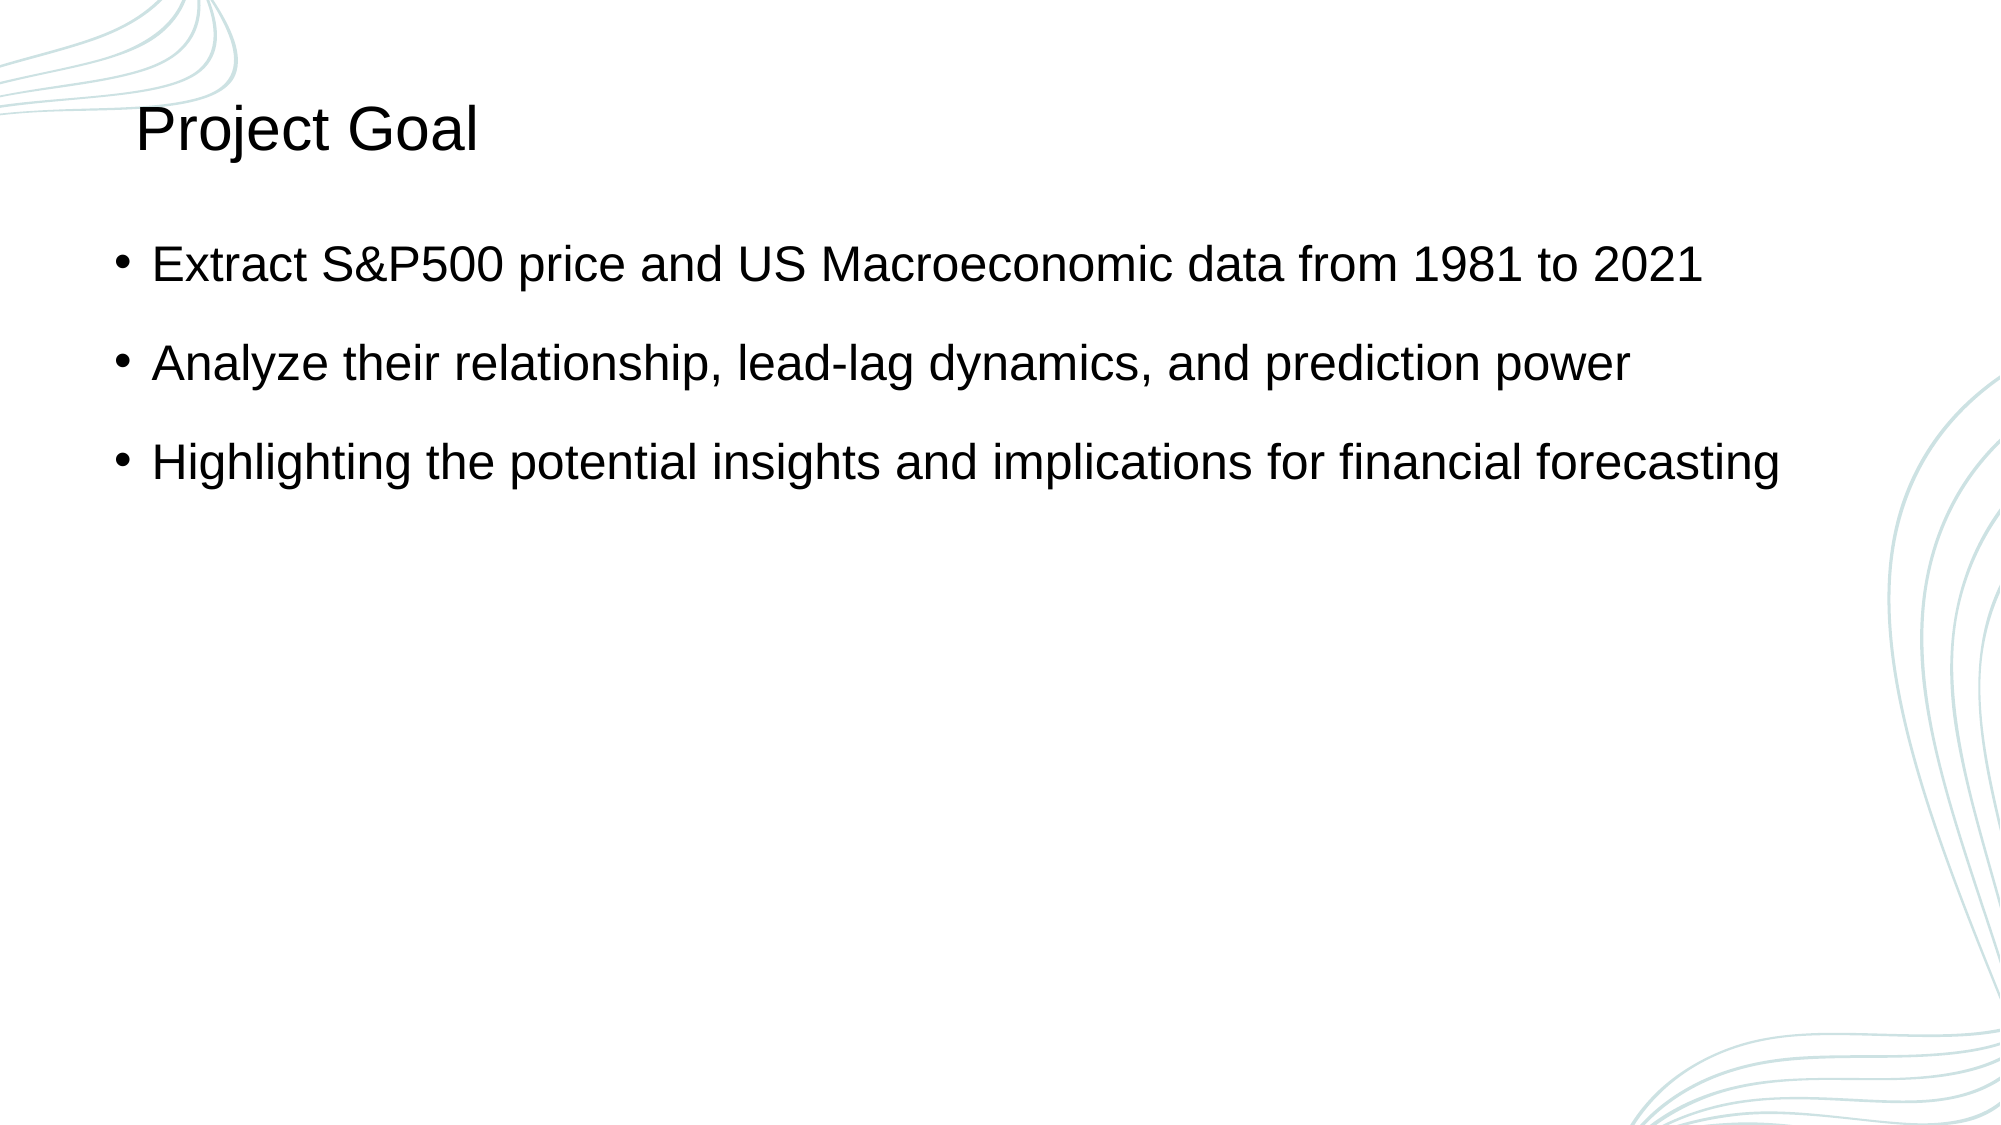

Project Goal
Extract S&P500 price and US Macroeconomic data from 1981 to 2021
Analyze their relationship, lead-lag dynamics, and prediction power
Highlighting the potential insights and implications for financial forecasting